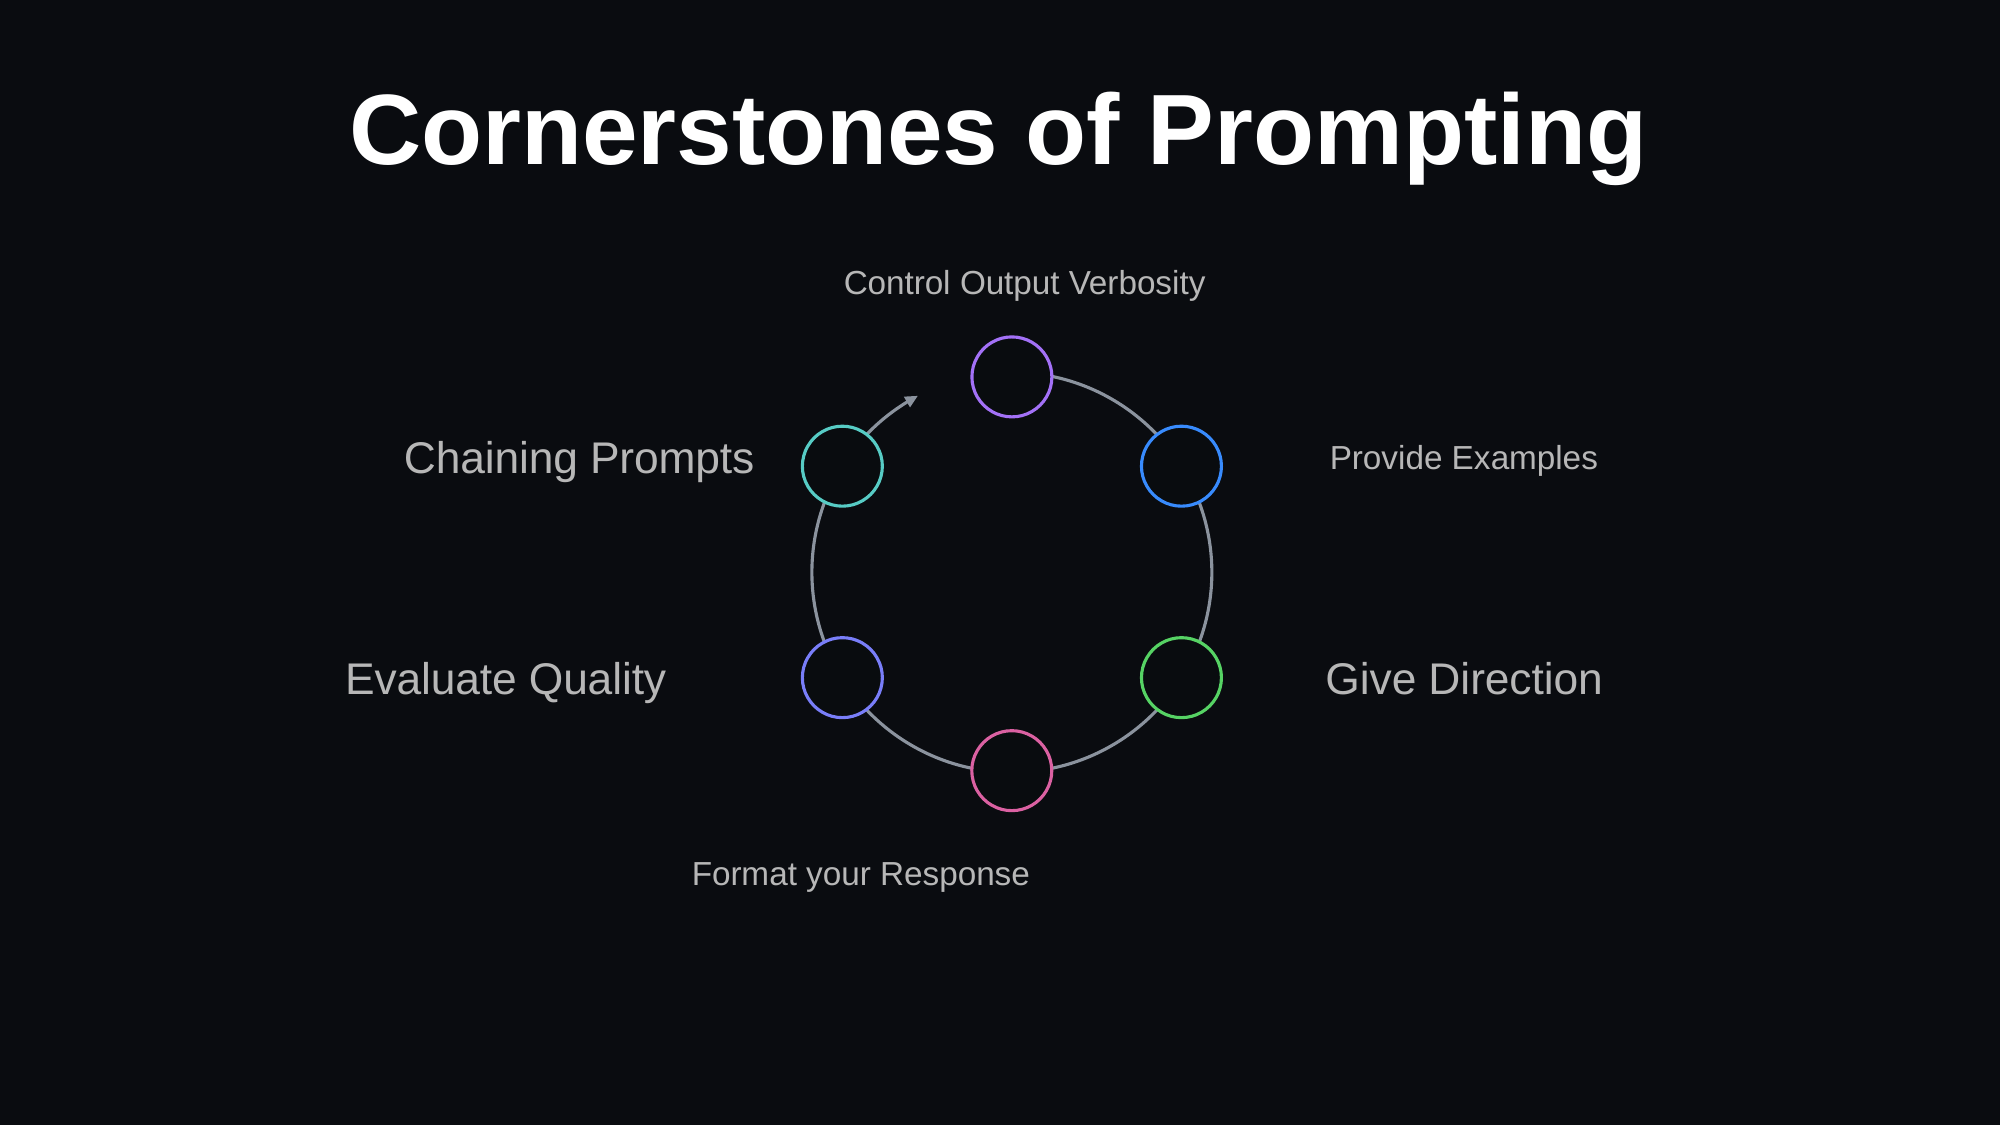

Cornerstones of Prompting
Control Output Verbosity
Chaining Prompts
Provide Examples
Evaluate Quality
Give Direction
Format your Response